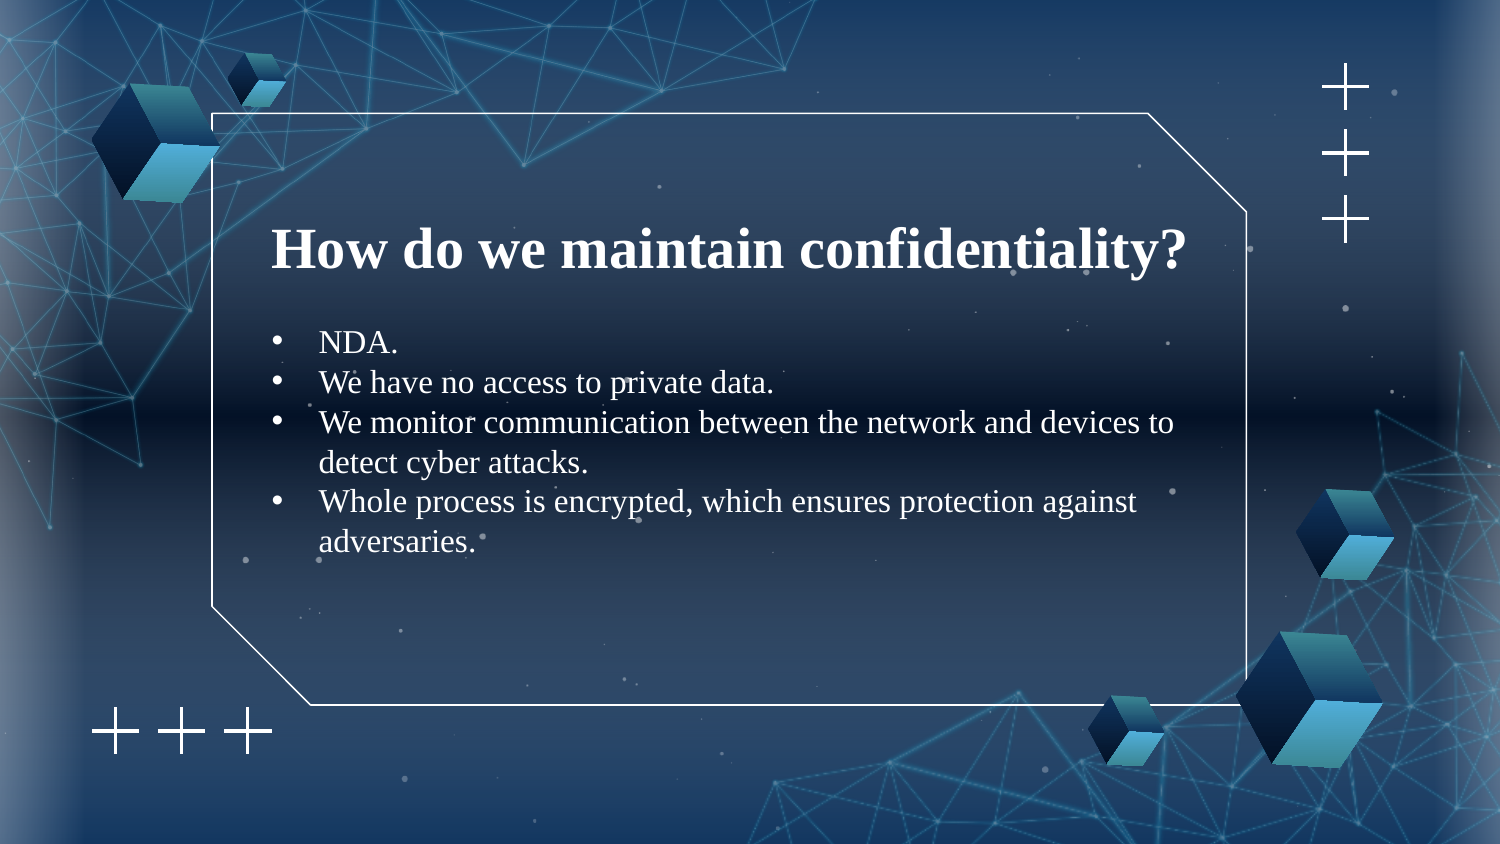

How do we maintain confidentiality?

NDA.
We have no access to private data.
We monitor communication between the network and devices to detect cyber attacks.
Whole process is encrypted, which ensures protection against adversaries.